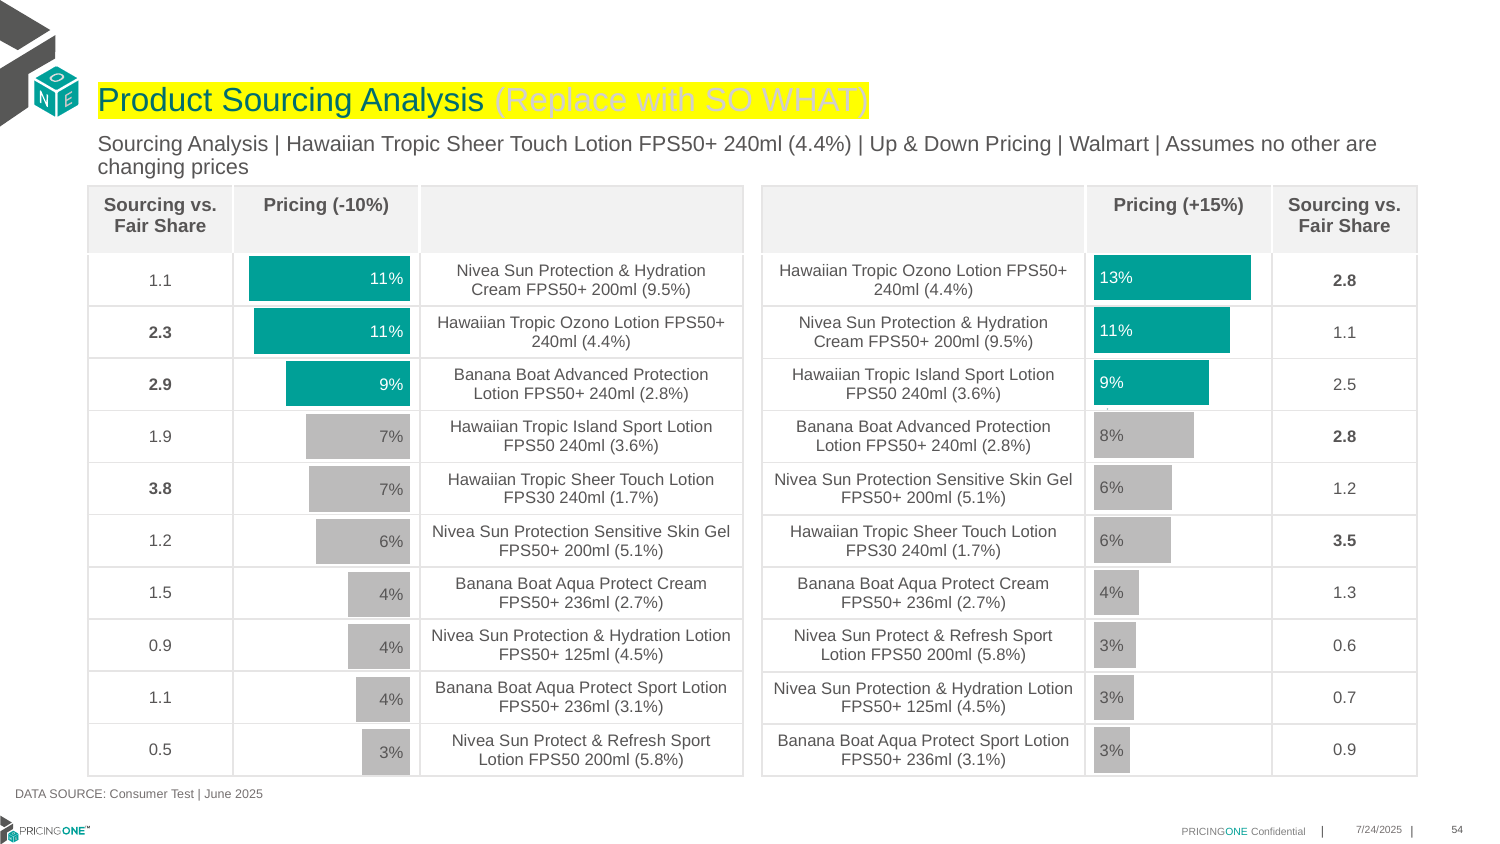

# Product Sourcing Analysis (Replace with SO WHAT)
Sourcing Analysis | Hawaiian Tropic Sheer Touch Lotion FPS50+ 240ml (4.4%) | Up & Down Pricing | Walmart | Assumes no other are changing prices
| Sourcing vs. Fair Share | Pricing (-10%) |  |
| --- | --- | --- |
| 1.1 |  | Nivea Sun Protection & Hydration Cream FPS50+ 200ml (9.5%) |
| 2.3 |  | Hawaiian Tropic Ozono Lotion FPS50+ 240ml (4.4%) |
| 2.9 |  | Banana Boat Advanced Protection Lotion FPS50+ 240ml (2.8%) |
| 1.9 |  | Hawaiian Tropic Island Sport Lotion FPS50 240ml (3.6%) |
| 3.8 |  | Hawaiian Tropic Sheer Touch Lotion FPS30 240ml (1.7%) |
| 1.2 |  | Nivea Sun Protection Sensitive Skin Gel FPS50+ 200ml (5.1%) |
| 1.5 |  | Banana Boat Aqua Protect Cream FPS50+ 236ml (2.7%) |
| 0.9 |  | Nivea Sun Protection & Hydration Lotion FPS50+ 125ml (4.5%) |
| 1.1 |  | Banana Boat Aqua Protect Sport Lotion FPS50+ 236ml (3.1%) |
| 0.5 |  | Nivea Sun Protect & Refresh Sport Lotion FPS50 200ml (5.8%) |
|  | Pricing (+15%) | Sourcing vs. Fair Share |
| --- | --- | --- |
| Hawaiian Tropic Ozono Lotion FPS50+ 240ml (4.4%) |  | 2.8 |
| Nivea Sun Protection & Hydration Cream FPS50+ 200ml (9.5%) |  | 1.1 |
| Hawaiian Tropic Island Sport Lotion FPS50 240ml (3.6%) |  | 2.5 |
| Banana Boat Advanced Protection Lotion FPS50+ 240ml (2.8%) |  | 2.8 |
| Nivea Sun Protection Sensitive Skin Gel FPS50+ 200ml (5.1%) |  | 1.2 |
| Hawaiian Tropic Sheer Touch Lotion FPS30 240ml (1.7%) |  | 3.5 |
| Banana Boat Aqua Protect Cream FPS50+ 236ml (2.7%) |  | 1.3 |
| Nivea Sun Protect & Refresh Sport Lotion FPS50 200ml (5.8%) |  | 0.6 |
| Nivea Sun Protection & Hydration Lotion FPS50+ 125ml (4.5%) |  | 0.7 |
| Banana Boat Aqua Protect Sport Lotion FPS50+ 236ml (3.1%) |  | 0.9 |

### Chart

| Category | Hawaiian Tropic Sheer Touch Lotion FPS50+ 240ml (4.4%) |
|---|---|
| Hawaiian Tropic Ozono Lotion FPS50+ 240ml (4.4%) | 0.1269728895033508 |
| Nivea Sun Protection & Hydration Cream FPS50+ 200ml (9.5%) | 0.11045401263021572 |
| Hawaiian Tropic Island Sport Lotion FPS50 240ml (3.6%) | 0.09337857746485861 |
| Banana Boat Advanced Protection Lotion FPS50+ 240ml (2.8%) | 0.08135024166171445 |
| Nivea Sun Protection Sensitive Skin Gel FPS50+ 200ml (5.1%) | 0.06364845556336376 |
| Hawaiian Tropic Sheer Touch Lotion FPS30 240ml (1.7%) | 0.06270658542834211 |
| Banana Boat Aqua Protect Cream FPS50+ 236ml (2.7%) | 0.03638017432519787 |
| Nivea Sun Protect & Refresh Sport Lotion FPS50 200ml (5.8%) | 0.034574645124944535 |
| Nivea Sun Protection & Hydration Lotion FPS50+ 125ml (4.5%) | 0.032641551890760116 |
| Banana Boat Aqua Protect Sport Lotion FPS50+ 236ml (3.1%) | 0.029457443351357086 |

### Chart

| Category | Hawaiian Tropic Sheer Touch Lotion FPS50+ 240ml (4.4%) |
|---|---|
| Nivea Sun Protection & Hydration Cream FPS50+ 200ml (9.5%) | 0.110326186826444 |
| Hawaiian Tropic Ozono Lotion FPS50+ 240ml (4.4%) | 0.10713860463618621 |
| Banana Boat Advanced Protection Lotion FPS50+ 240ml (2.8%) | 0.08517341745192208 |
| Hawaiian Tropic Island Sport Lotion FPS50 240ml (3.6%) | 0.07138575159379894 |
| Hawaiian Tropic Sheer Touch Lotion FPS30 240ml (1.7%) | 0.06906448209816843 |
| Nivea Sun Protection Sensitive Skin Gel FPS50+ 200ml (5.1%) | 0.06462434983050655 |
| Banana Boat Aqua Protect Cream FPS50+ 236ml (2.7%) | 0.04278764868677268 |
| Nivea Sun Protection & Hydration Lotion FPS50+ 125ml (4.5%) | 0.042554284287400476 |
| Banana Boat Aqua Protect Sport Lotion FPS50+ 236ml (3.1%) | 0.03677354258185888 |
| Nivea Sun Protect & Refresh Sport Lotion FPS50 200ml (5.8%) | 0.033029406620134594 |
DATA SOURCE: Consumer Test | June 2025

7/24/2025
54